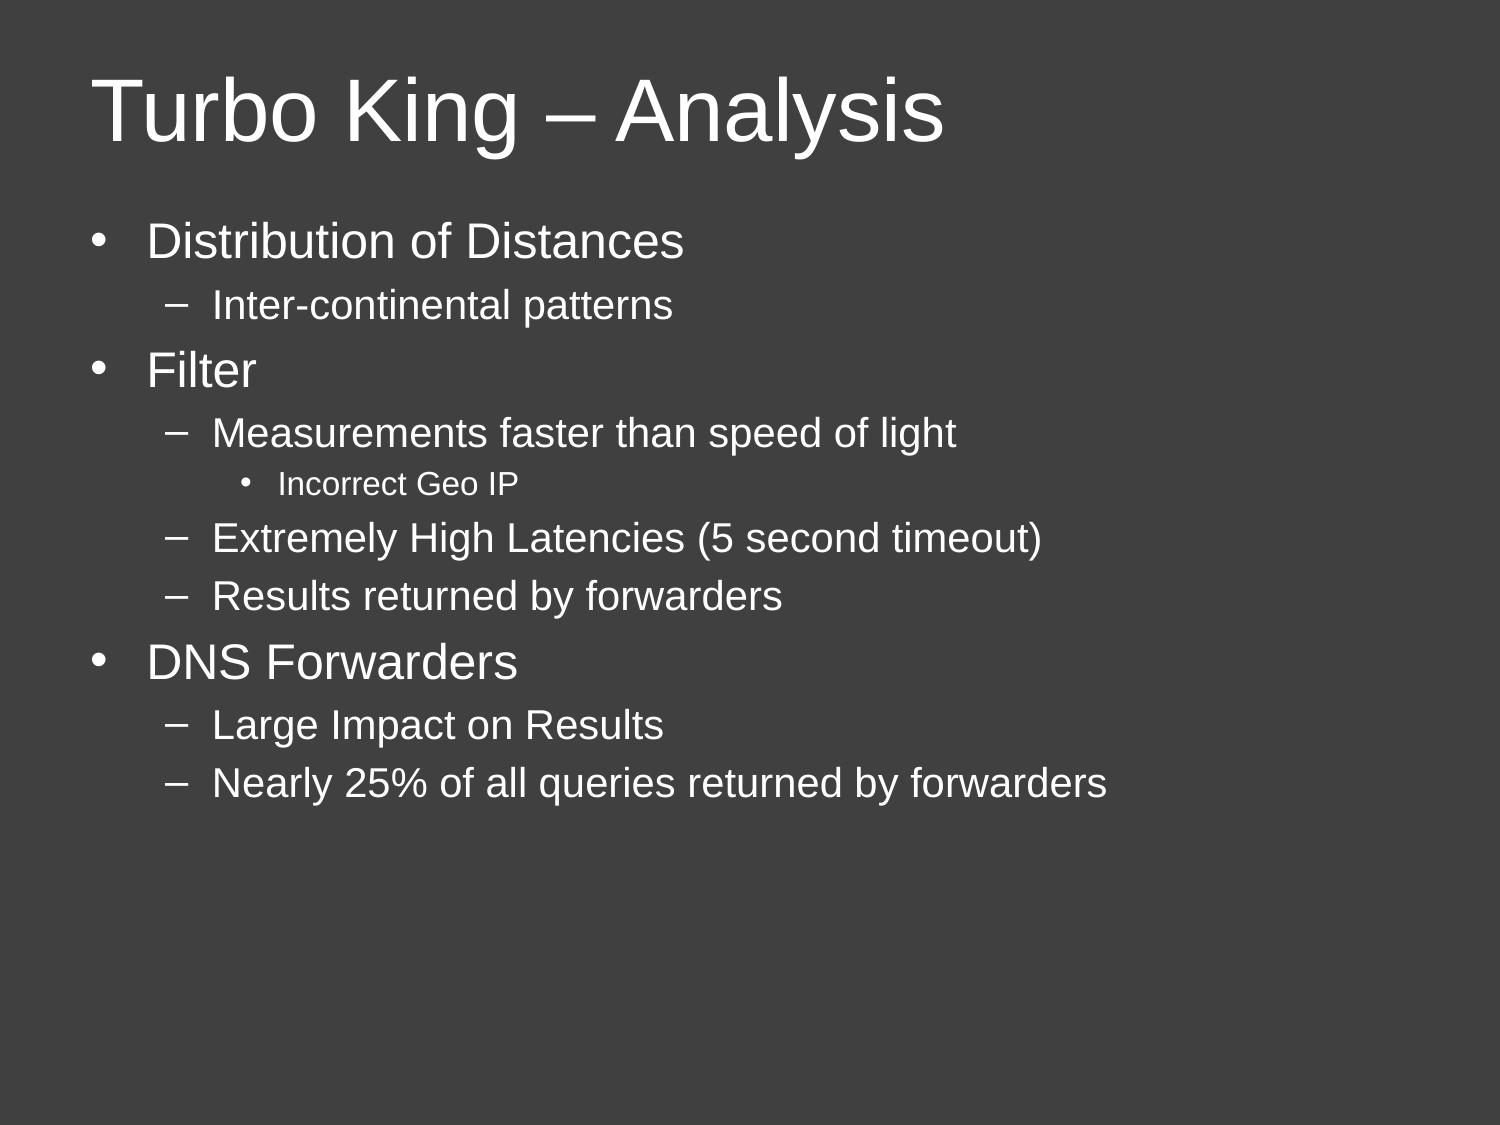

# Turbo King – Analysis
Distribution of Distances
Inter-continental patterns
Filter
Measurements faster than speed of light
Incorrect Geo IP
Extremely High Latencies (5 second timeout)
Results returned by forwarders
DNS Forwarders
Large Impact on Results
Nearly 25% of all queries returned by forwarders